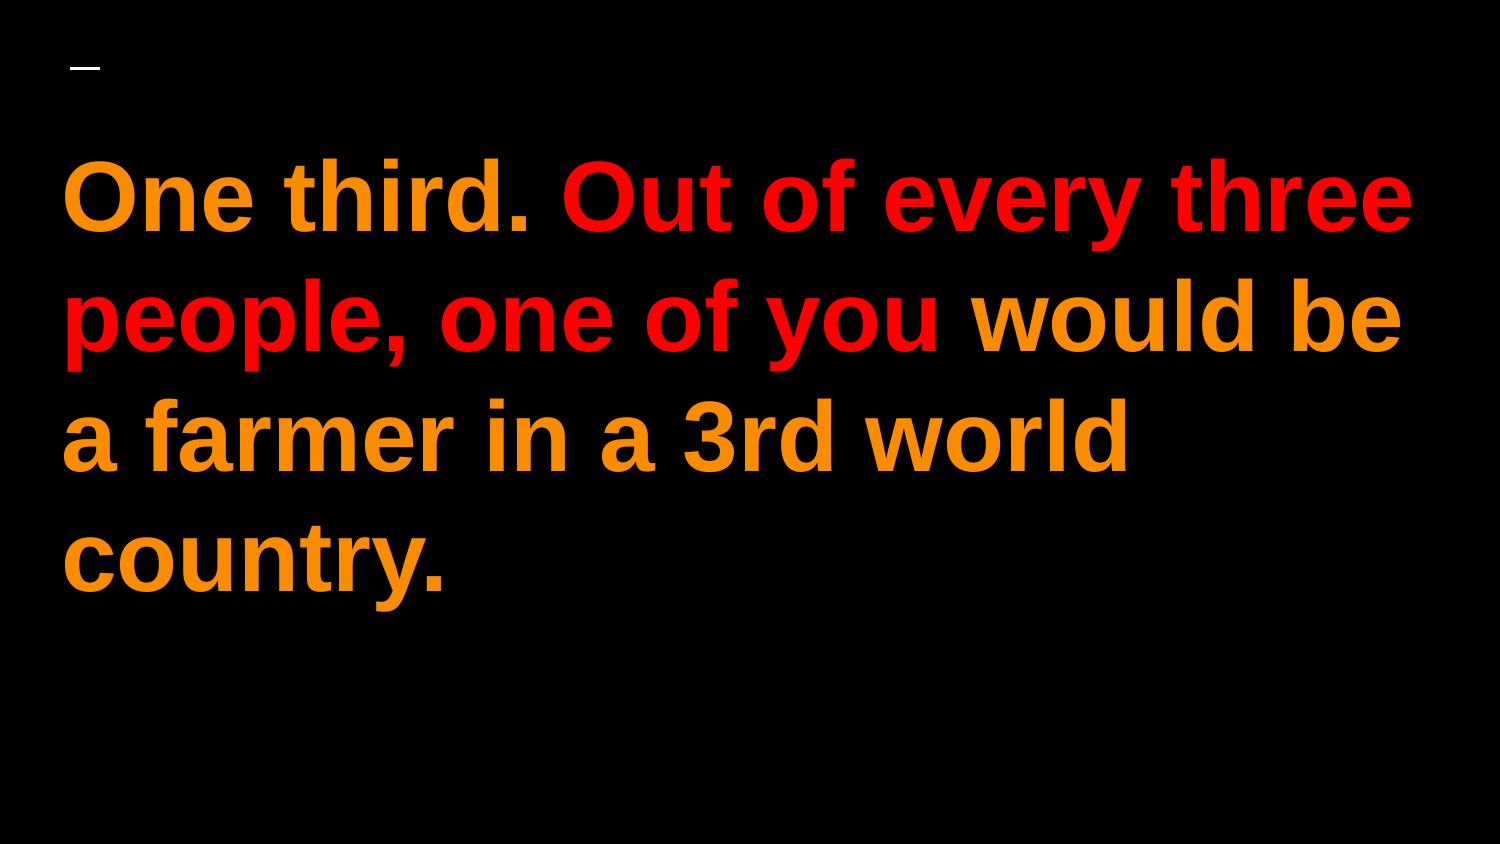

# One third. Out of every three people, one of you would be a farmer in a 3rd world country.